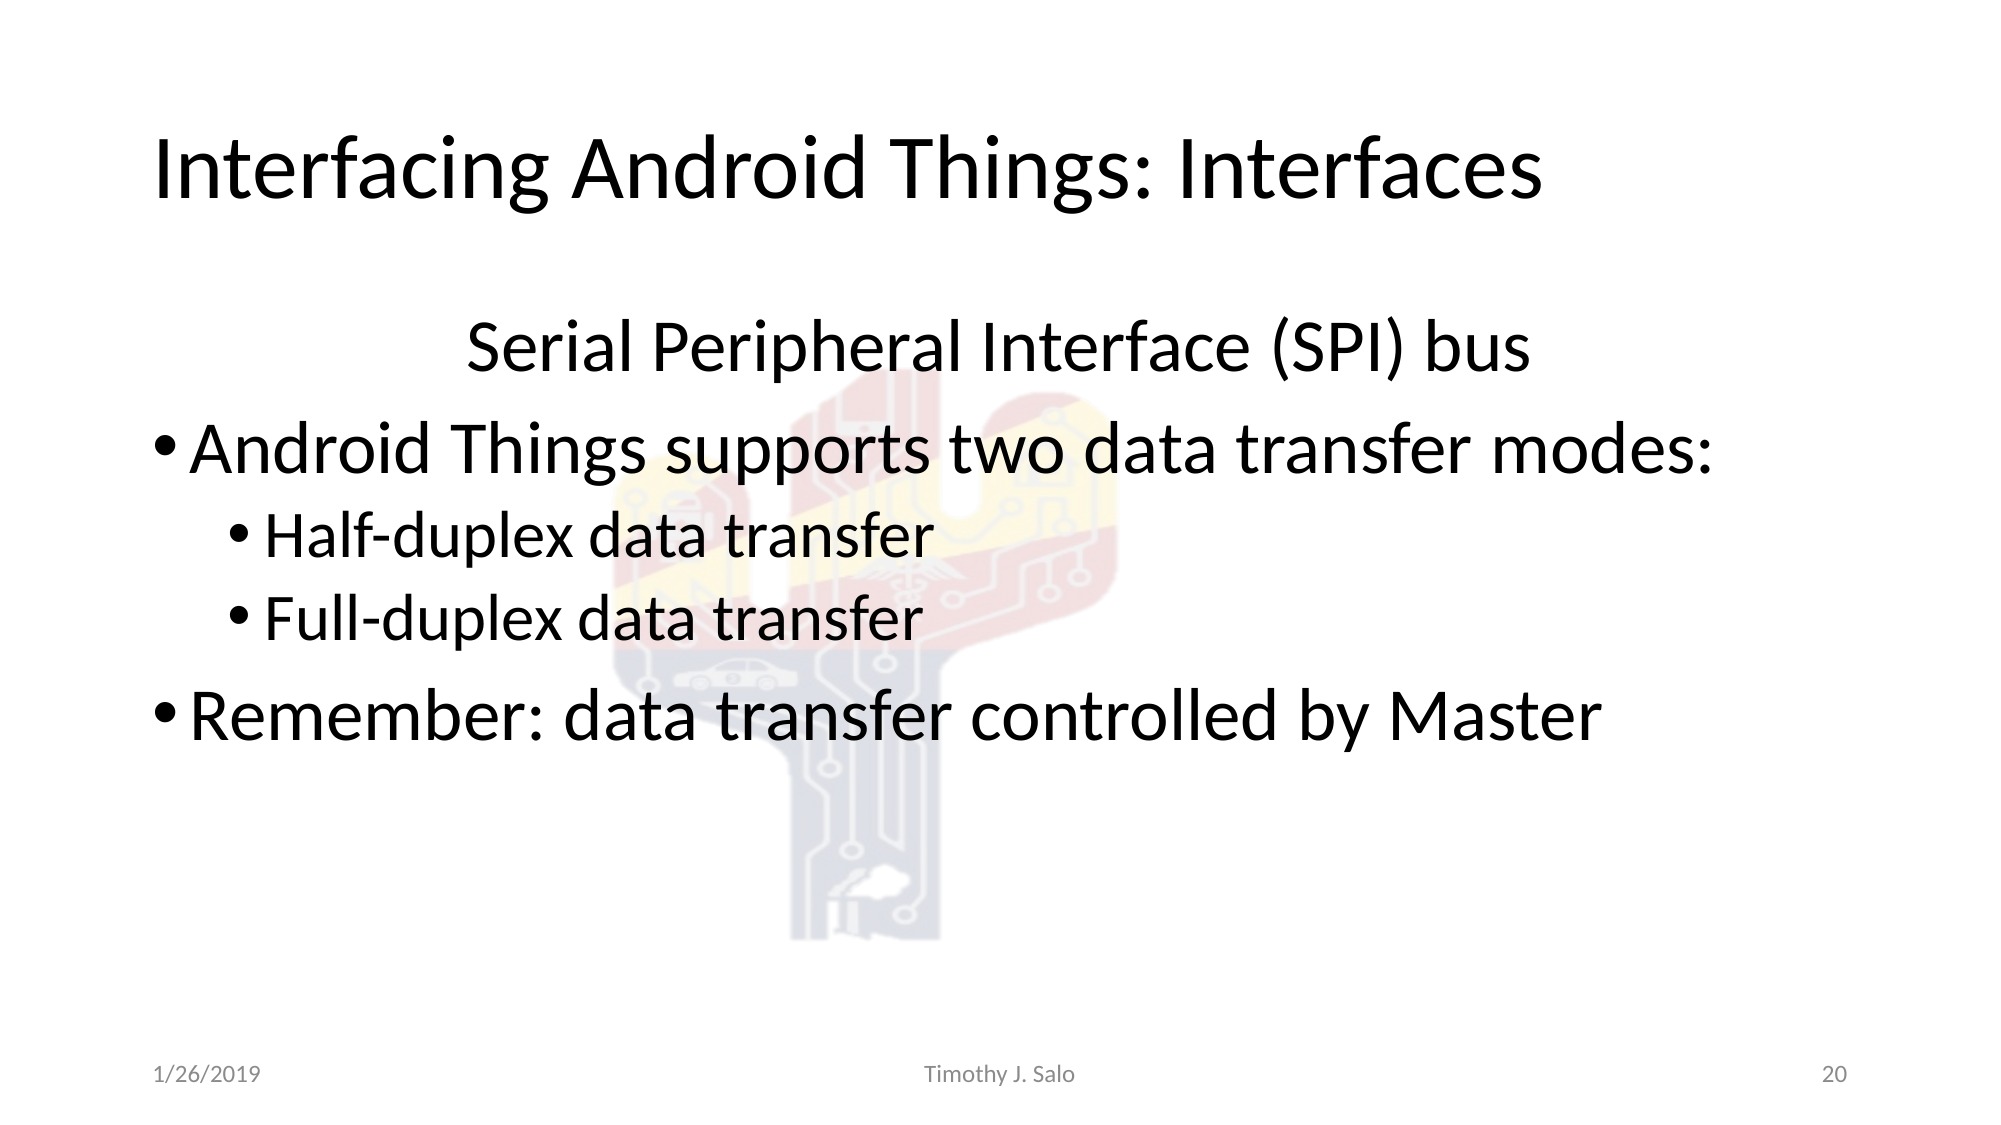

# Interfacing Android Things: Interfaces
Serial Peripheral Interface (SPI) bus
Android Things supports two data transfer modes:
Half-duplex data transfer
Full-duplex data transfer
Remember: data transfer controlled by Master
1/26/2019
Timothy J. Salo
20